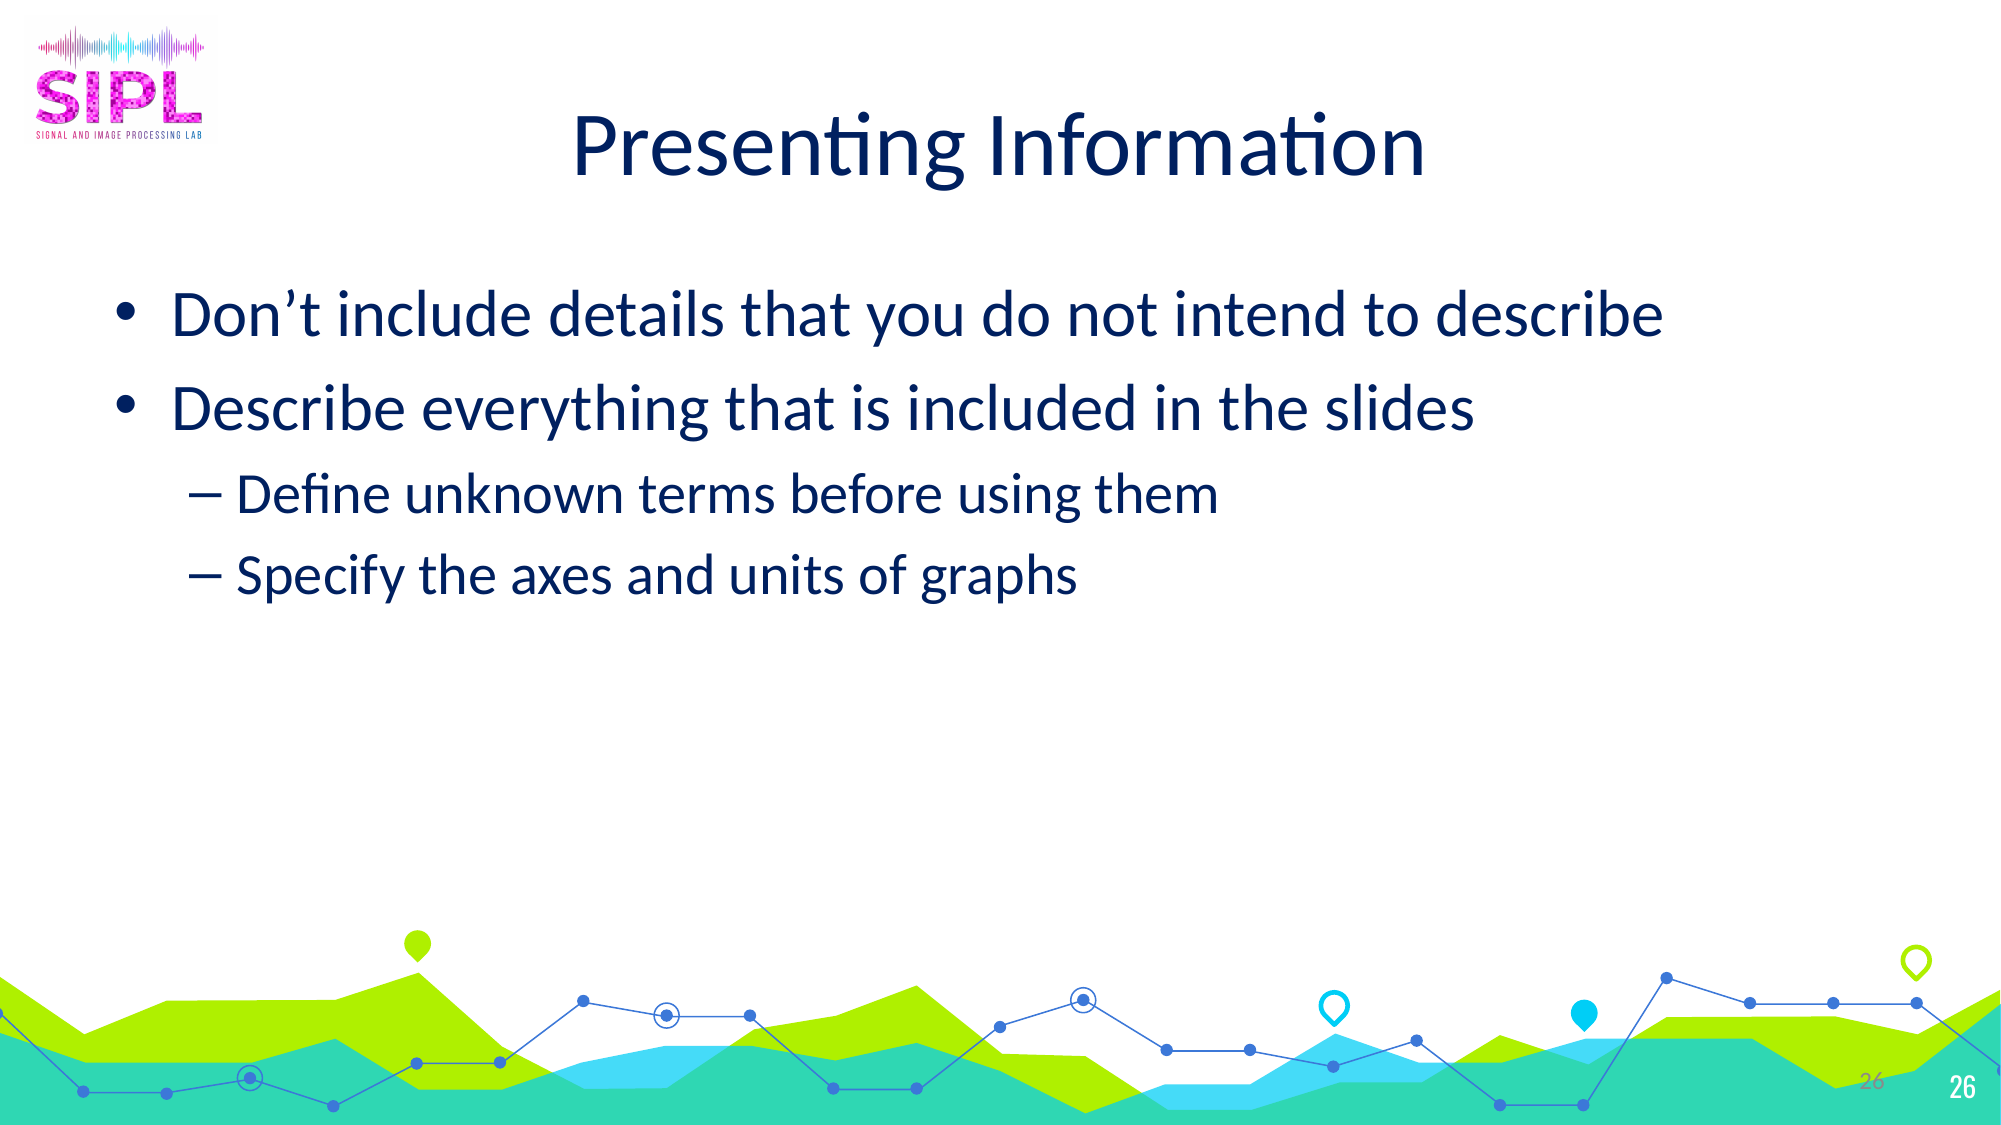

# Presenting Information
Don’t include details that you do not intend to describe
Describe everything that is included in the slides
Define unknown terms before using them
Specify the axes and units of graphs

26